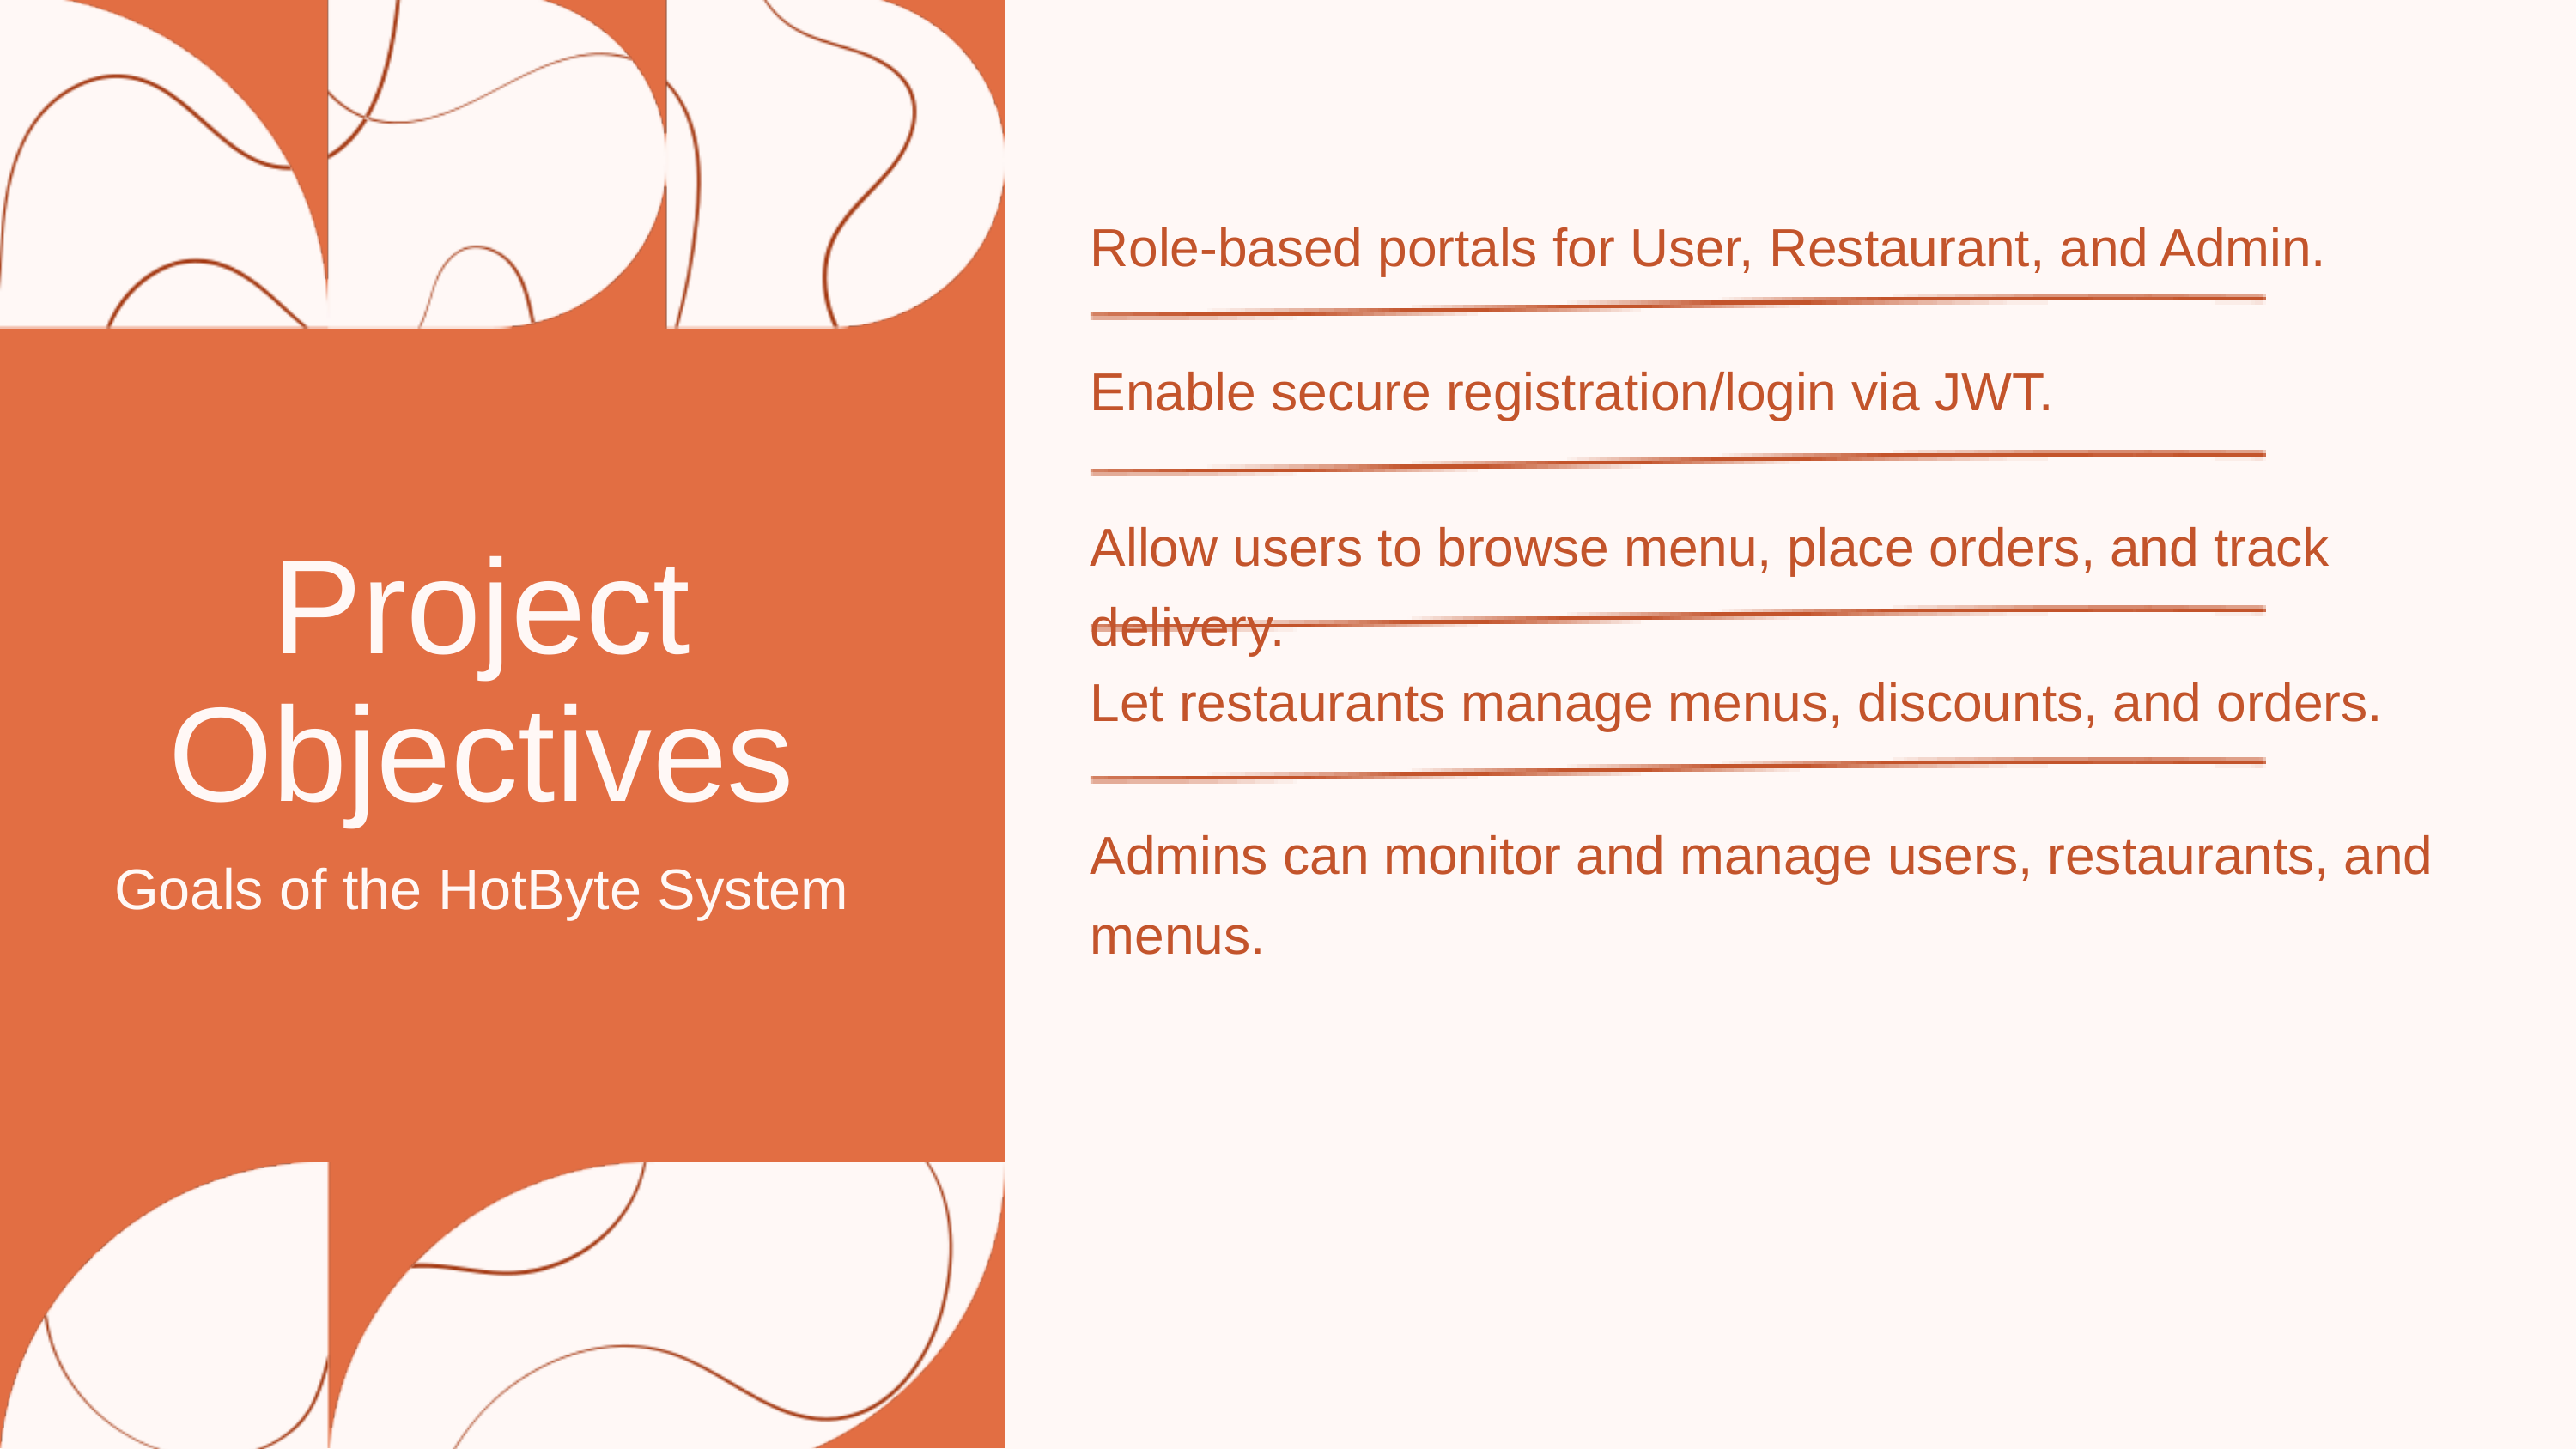

Role-based portals for User, Restaurant, and Admin.

Enable secure registration/login via JWT.

Allow users to browse menu, place orders, and track delivery.
Project Objectives
Goals of the HotByte System

Let restaurants manage menus, discounts, and orders.

Admins can monitor and manage users, restaurants, and menus.